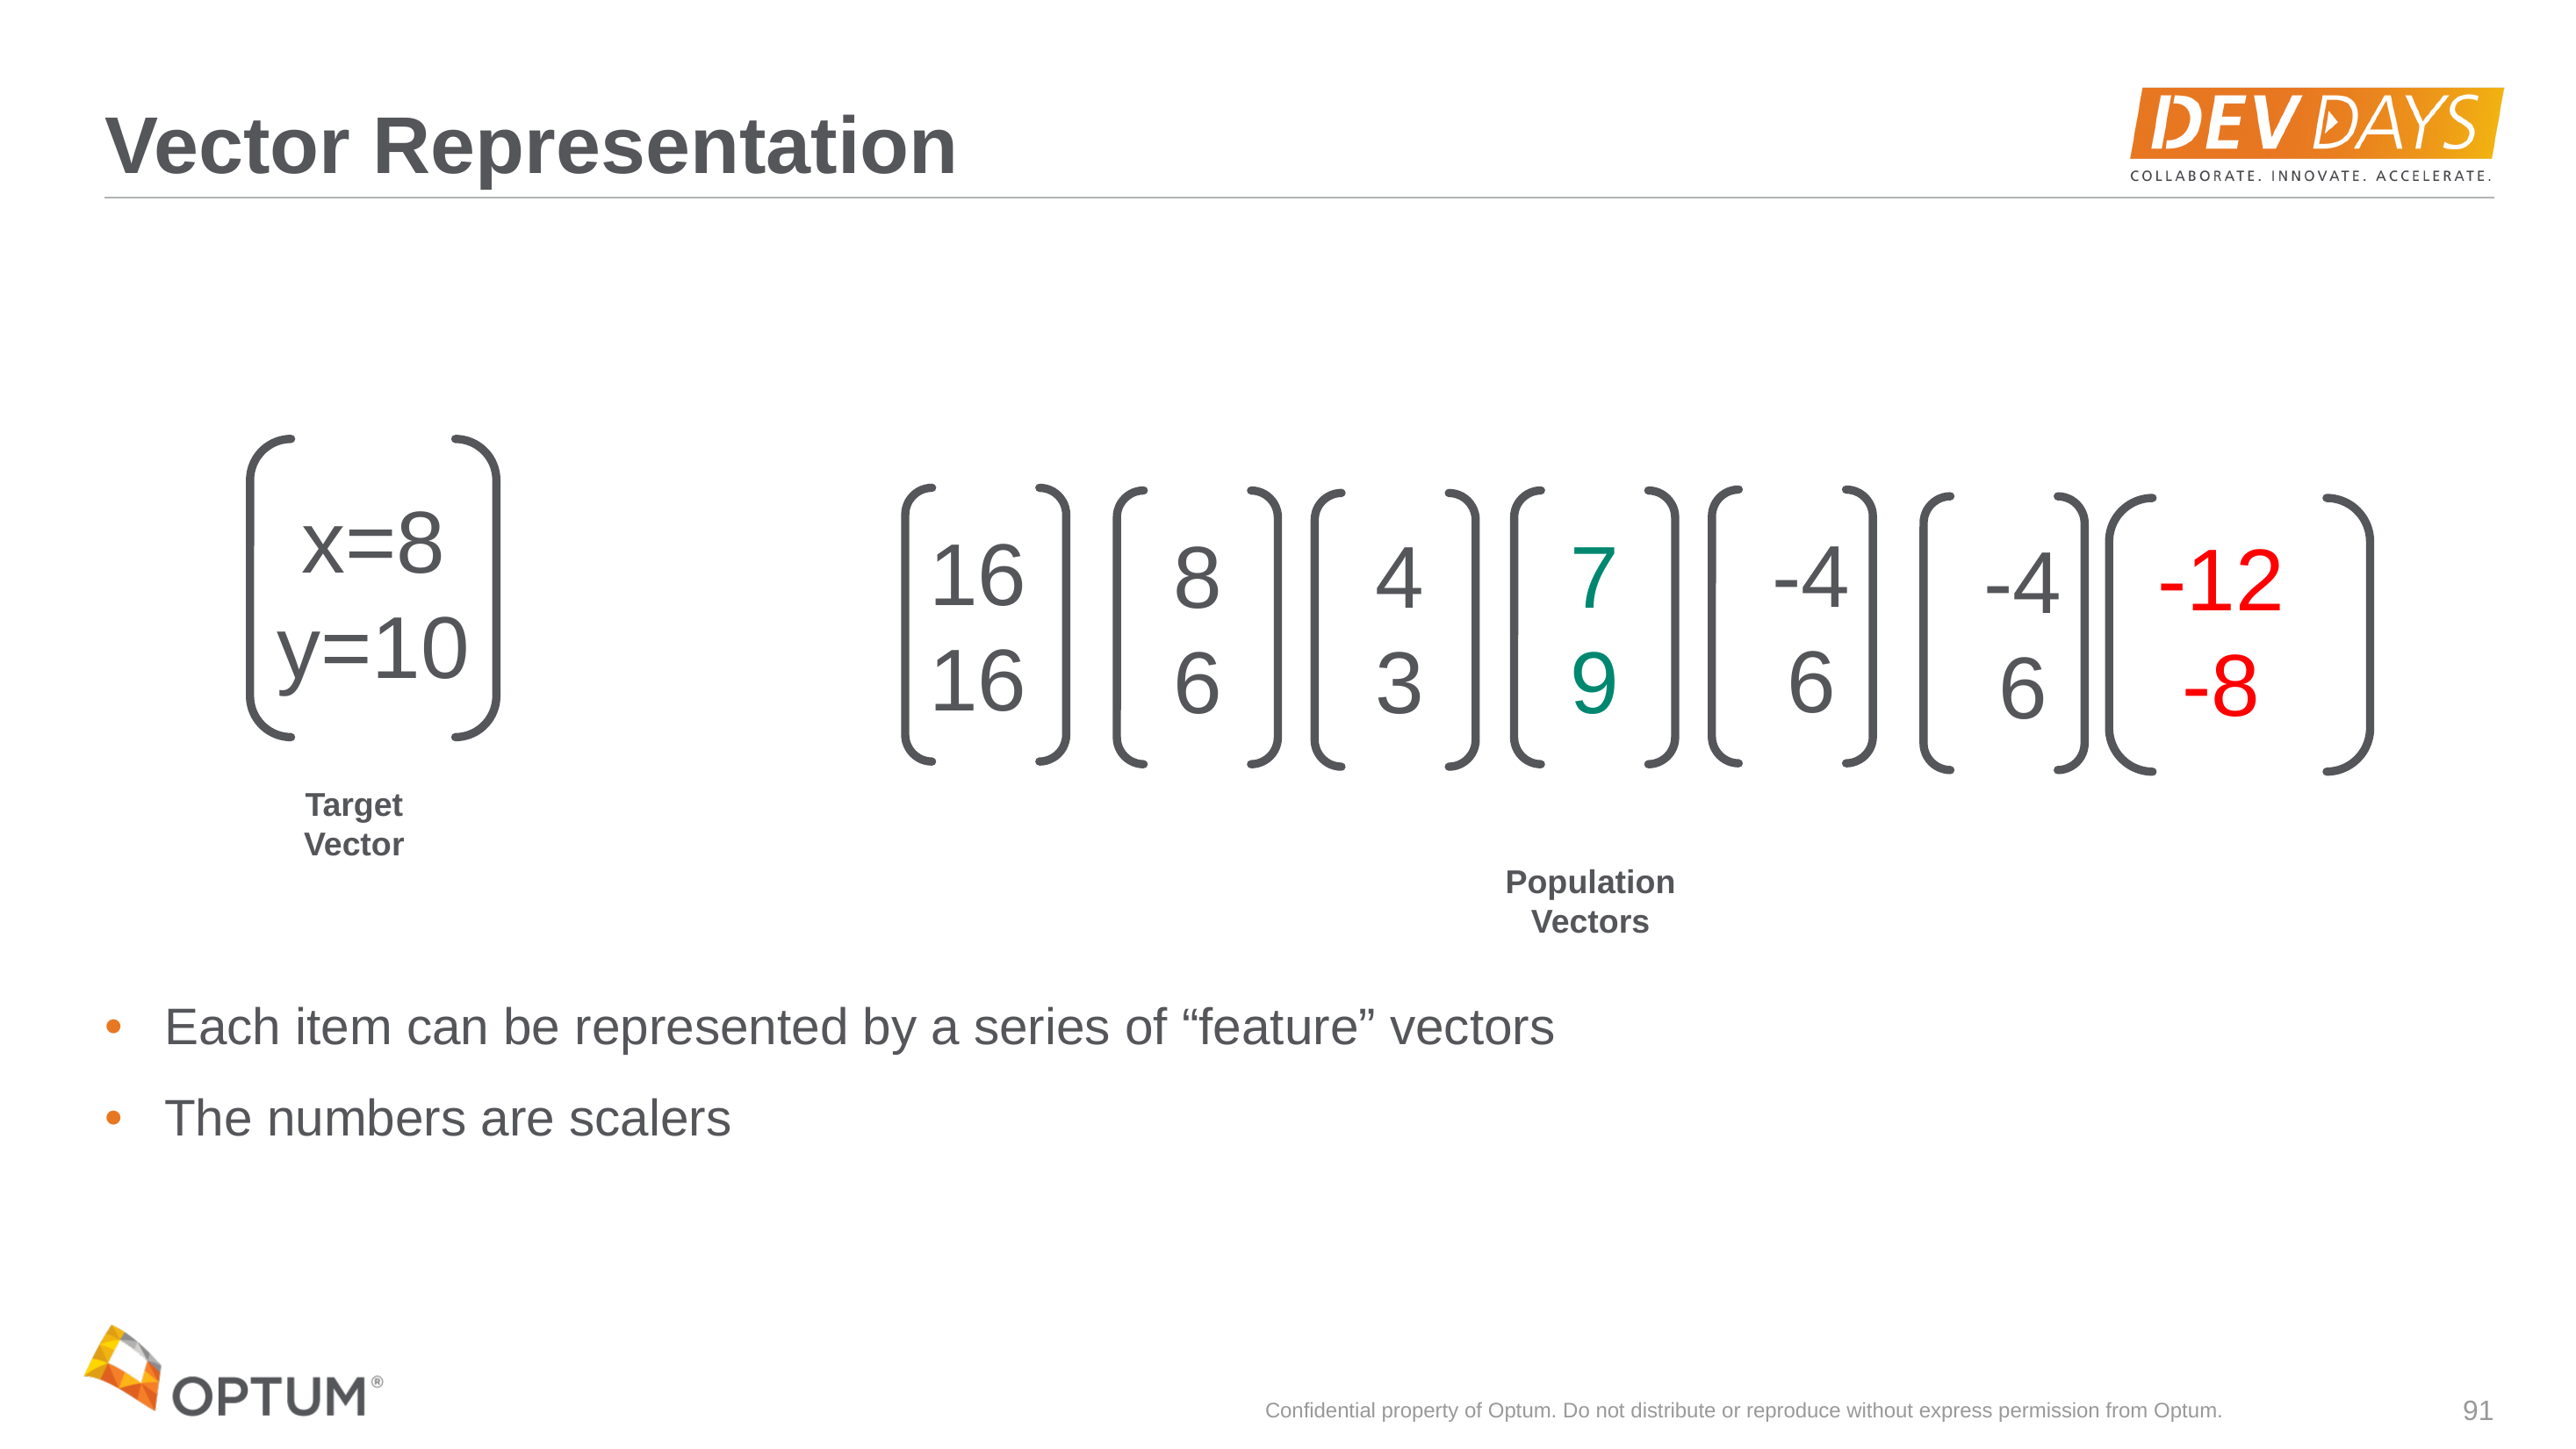

# Vector Representation

x=8
y=10

16
16
-4
6
7
9
8
6
4
3
-12
-8
-4
6
Target Vector
Population Vectors
Each item can be represented by a series of “feature” vectors
The numbers are scalers
Confidential property of Optum. Do not distribute or reproduce without express permission from Optum.
91